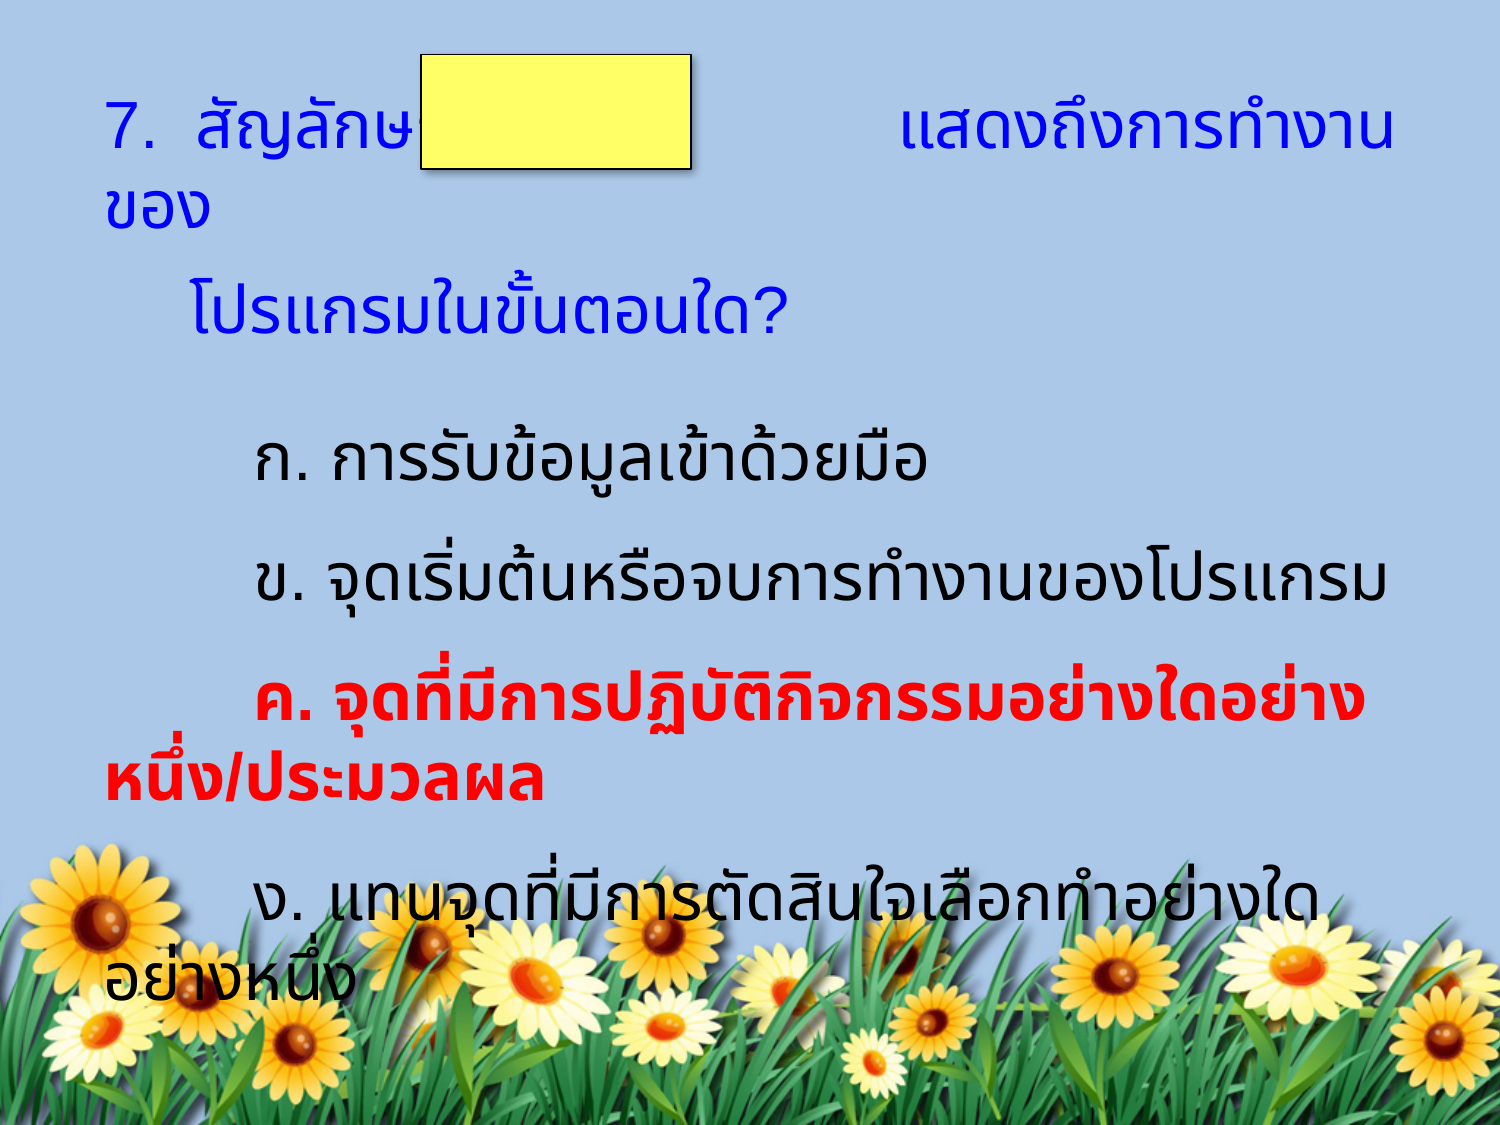

7.  สัญลักษณ์ 	                    แสดงถึงการทำงานของ

     โปรแกรมในขั้นตอนใด?

	ก. การรับข้อมูลเข้าด้วยมือ

	ข. จุดเริ่มต้นหรือจบการทำงานของโปรแกรม

	ค. จุดที่มีการปฏิบัติกิจกรรมอย่างใดอย่างหนึ่ง/ประมวลผล

	ง. แทนจุดที่มีการตัดสินใจเลือกทำอย่างใดอย่างหนึ่ง